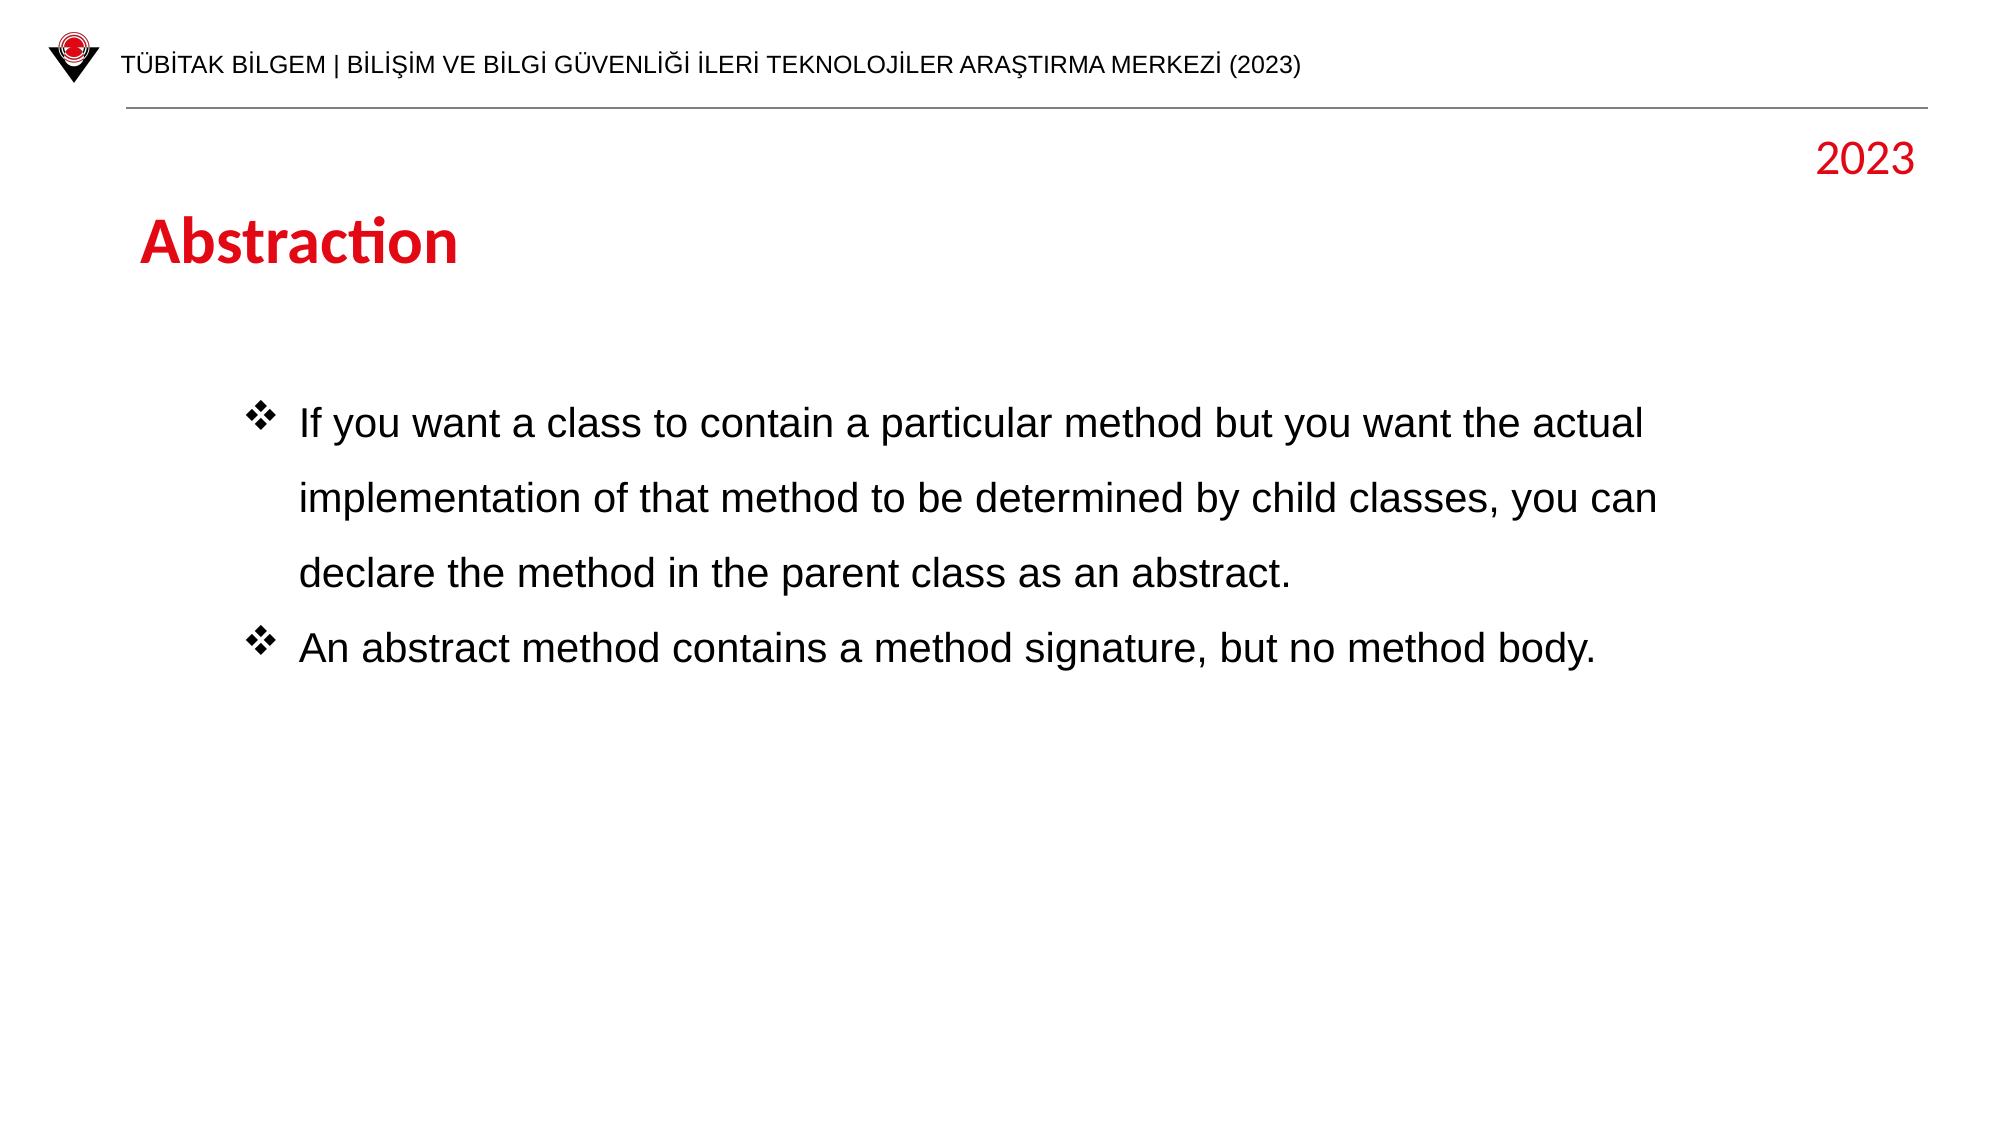

2023
Abstraction

If you want a class to contain a particular method but you want the actual implementation of that method to be determined by child classes, you can declare the method in the parent class as an abstract.
An abstract method contains a method signature, but no method body.